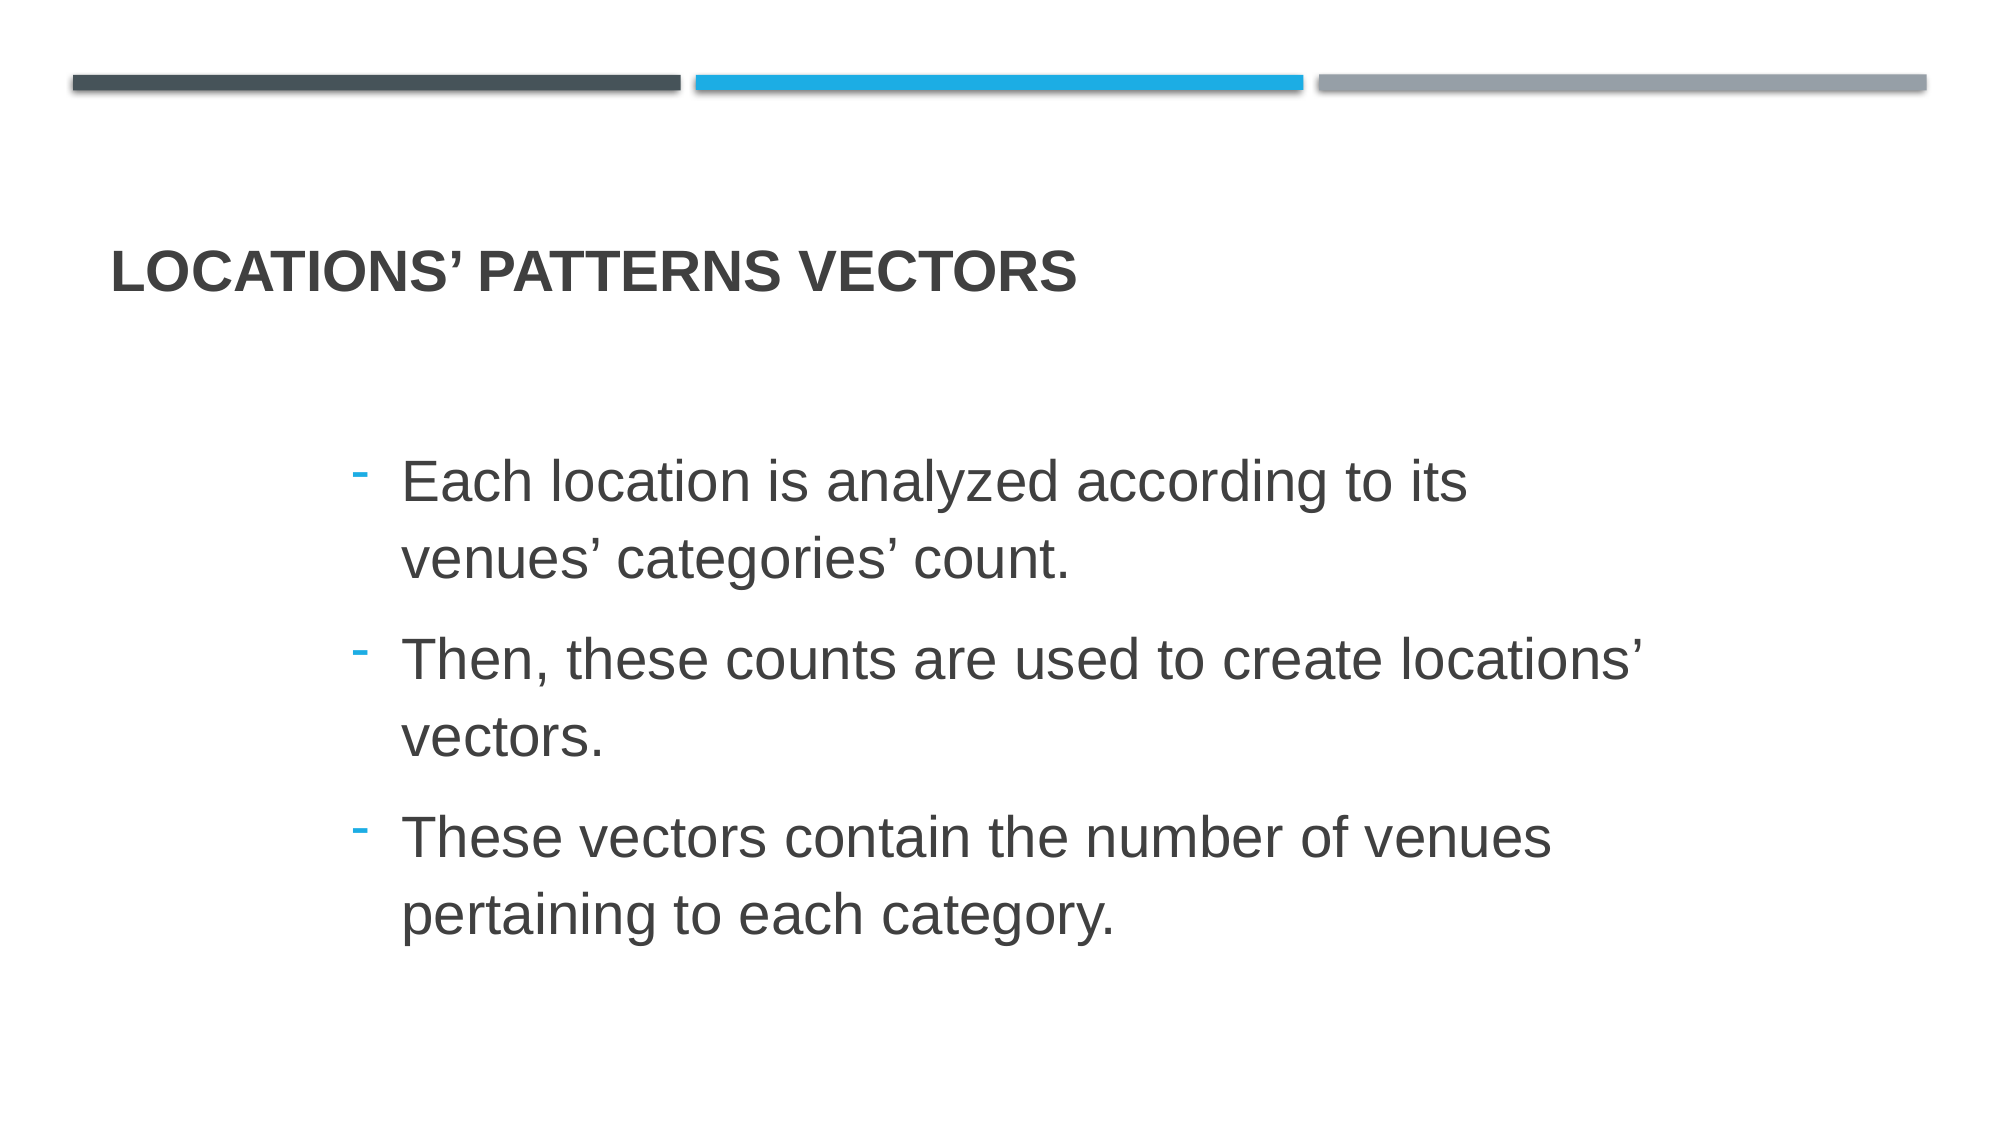

# Locations’ patterns vectors
Each location is analyzed according to its venues’ categories’ count.
Then, these counts are used to create locations’ vectors.
These vectors contain the number of venues pertaining to each category.